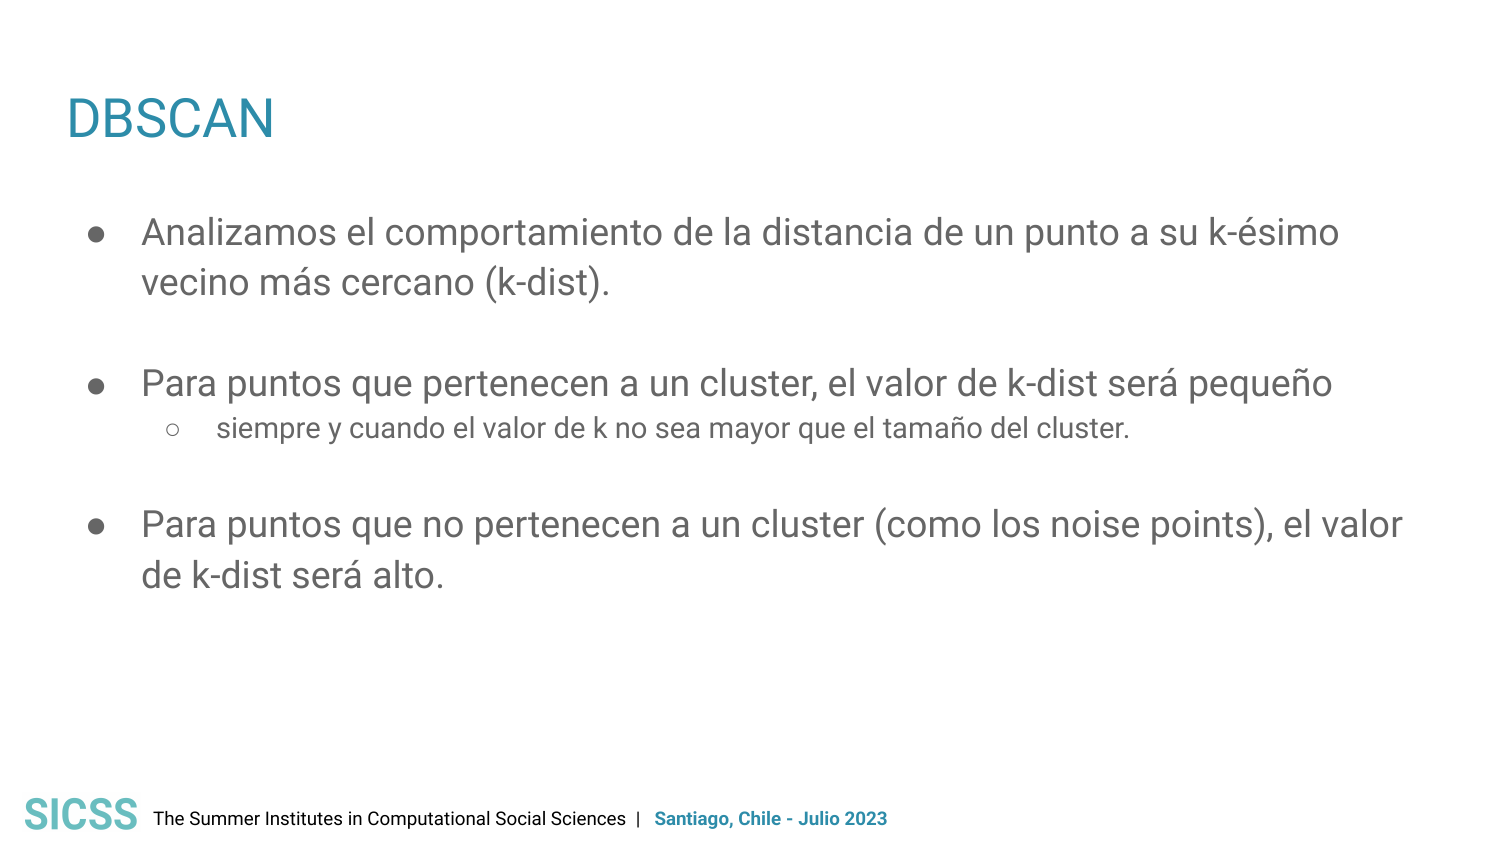

# DBSCAN

Analizamos el comportamiento de la distancia de un punto a su k-ésimo vecino más cercano (k-dist).

Para puntos que pertenecen a un cluster, el valor de k-dist será pequeño
siempre y cuando el valor de k no sea mayor que el tamaño del cluster.

Para puntos que no pertenecen a un cluster (como los noise points), el valor de k-dist será alto.